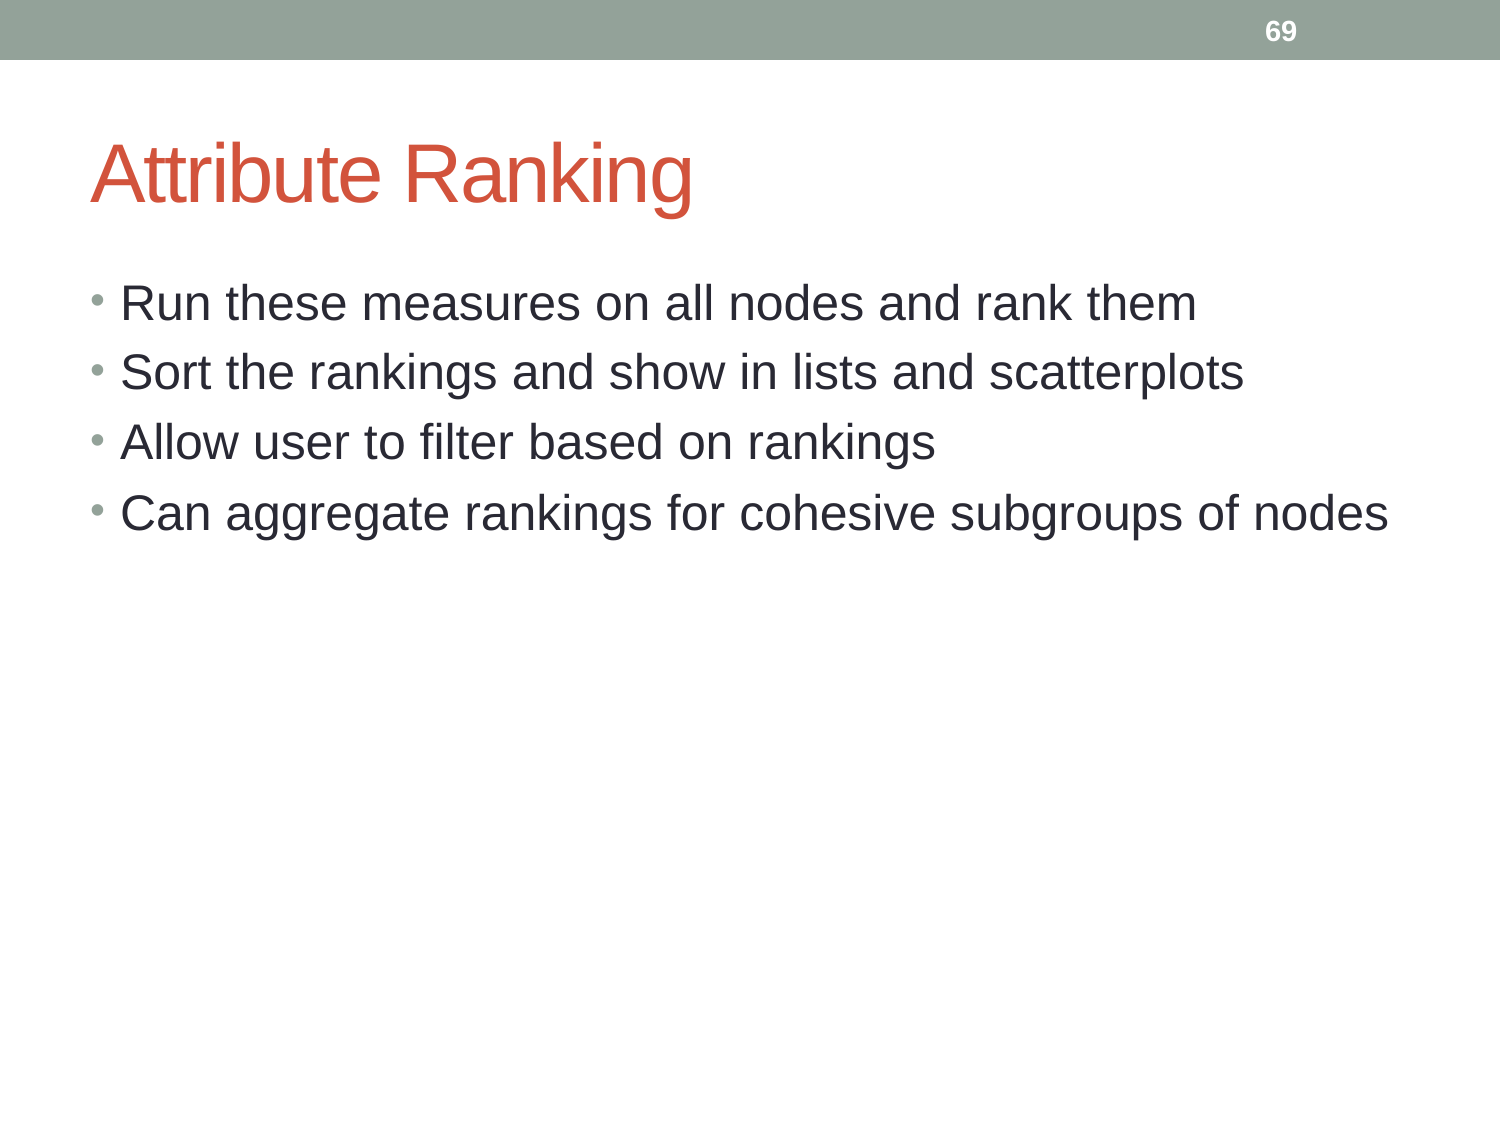

69
# Attribute Ranking
Run these measures on all nodes and rank them
Sort the rankings and show in lists and scatterplots
Allow user to filter based on rankings
Can aggregate rankings for cohesive subgroups of nodes